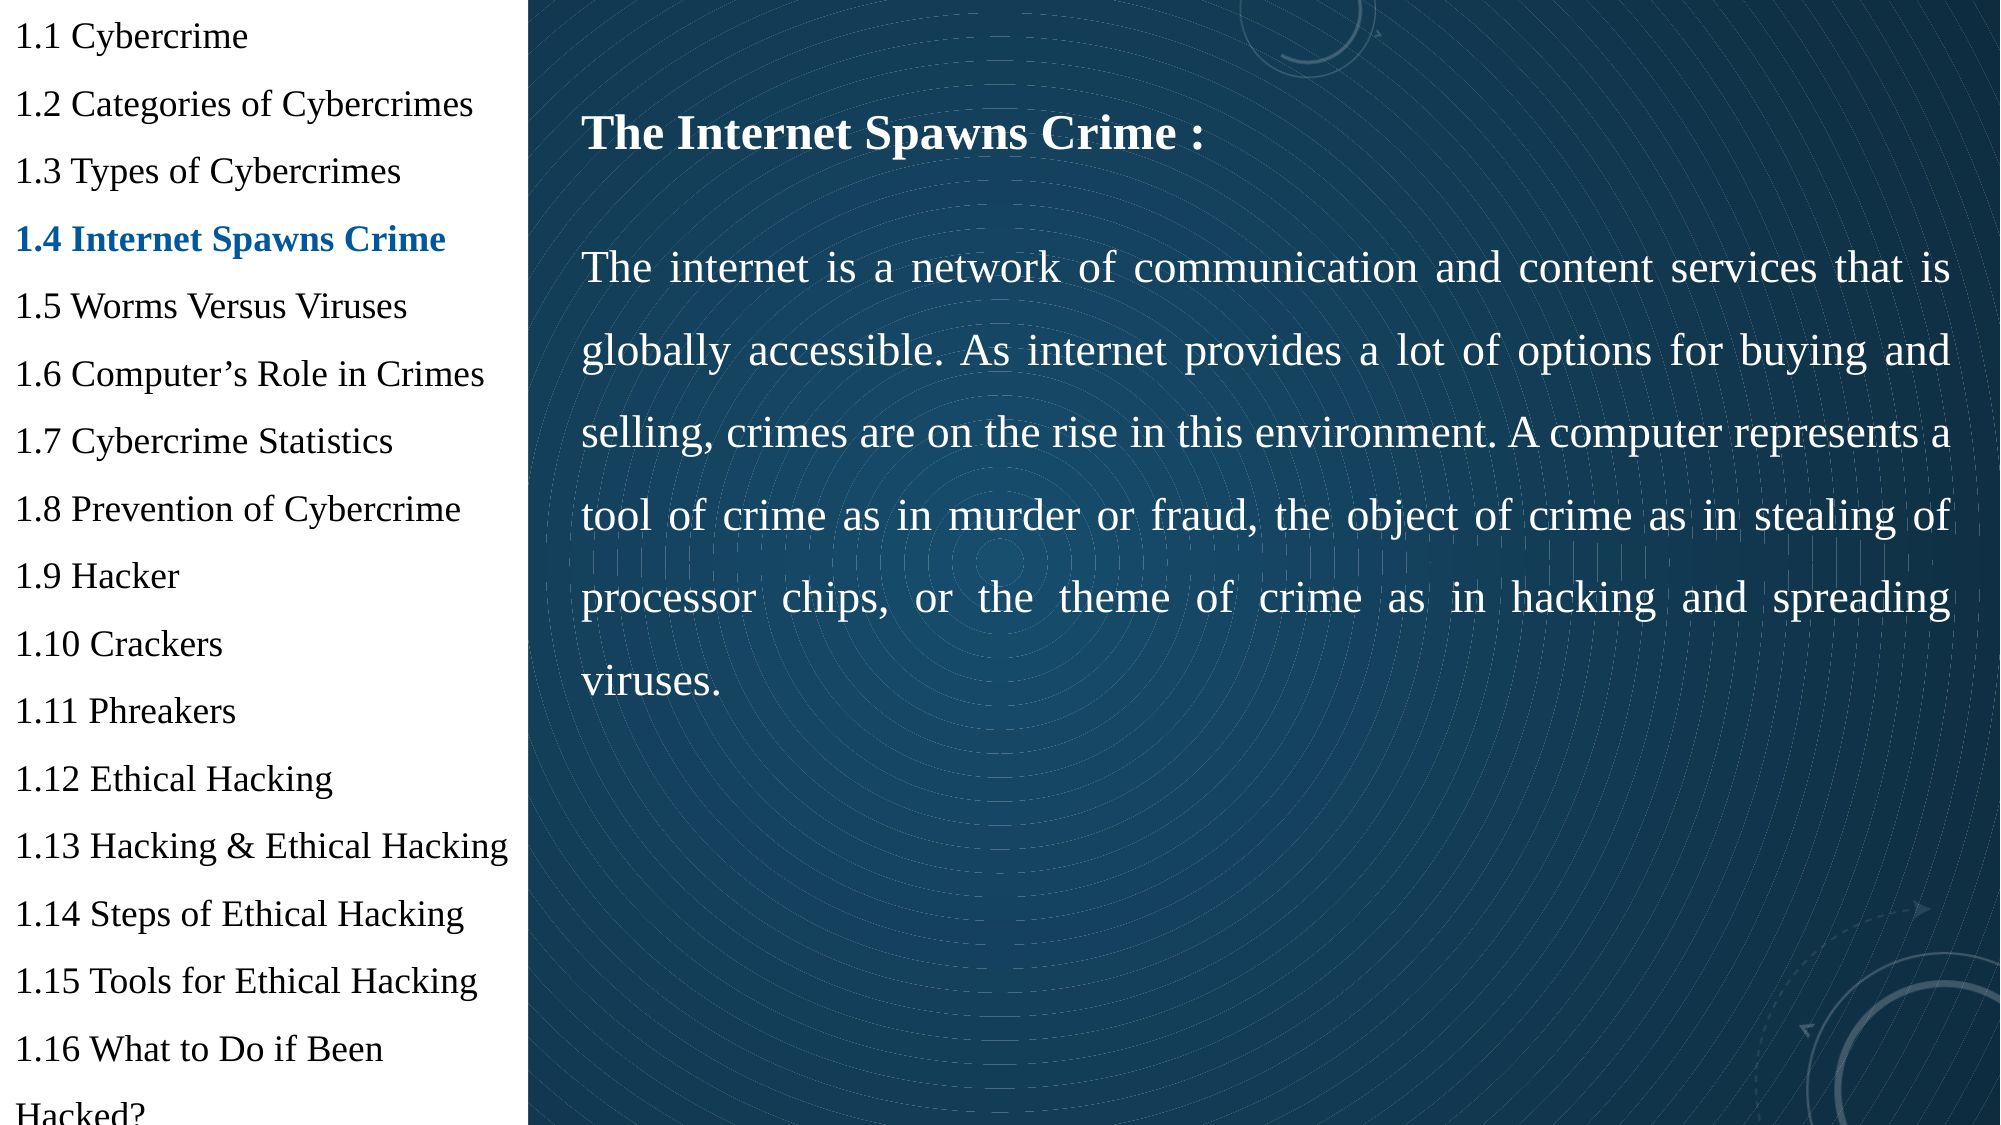

1.1 Cybercrime
1.2 Categories of Cybercrimes
1.3 Types of Cybercrimes
1.4 Internet Spawns Crime
1.5 Worms Versus Viruses
1.6 Computer’s Role in Crimes
1.7 Cybercrime Statistics
1.8 Prevention of Cybercrime
1.9 Hacker
1.10 Crackers
1.11 Phreakers
1.12 Ethical Hacking
1.13 Hacking & Ethical Hacking
1.14 Steps of Ethical Hacking
1.15 Tools for Ethical Hacking
1.16 What to Do if Been Hacked?
The Internet Spawns Crime :

The internet is a network of communication and content services that is globally accessible. As internet provides a lot of options for buying and selling, crimes are on the rise in this environment. A computer represents a tool of crime as in murder or fraud, the object of crime as in stealing of processor chips, or the theme of crime as in hacking and spreading viruses.